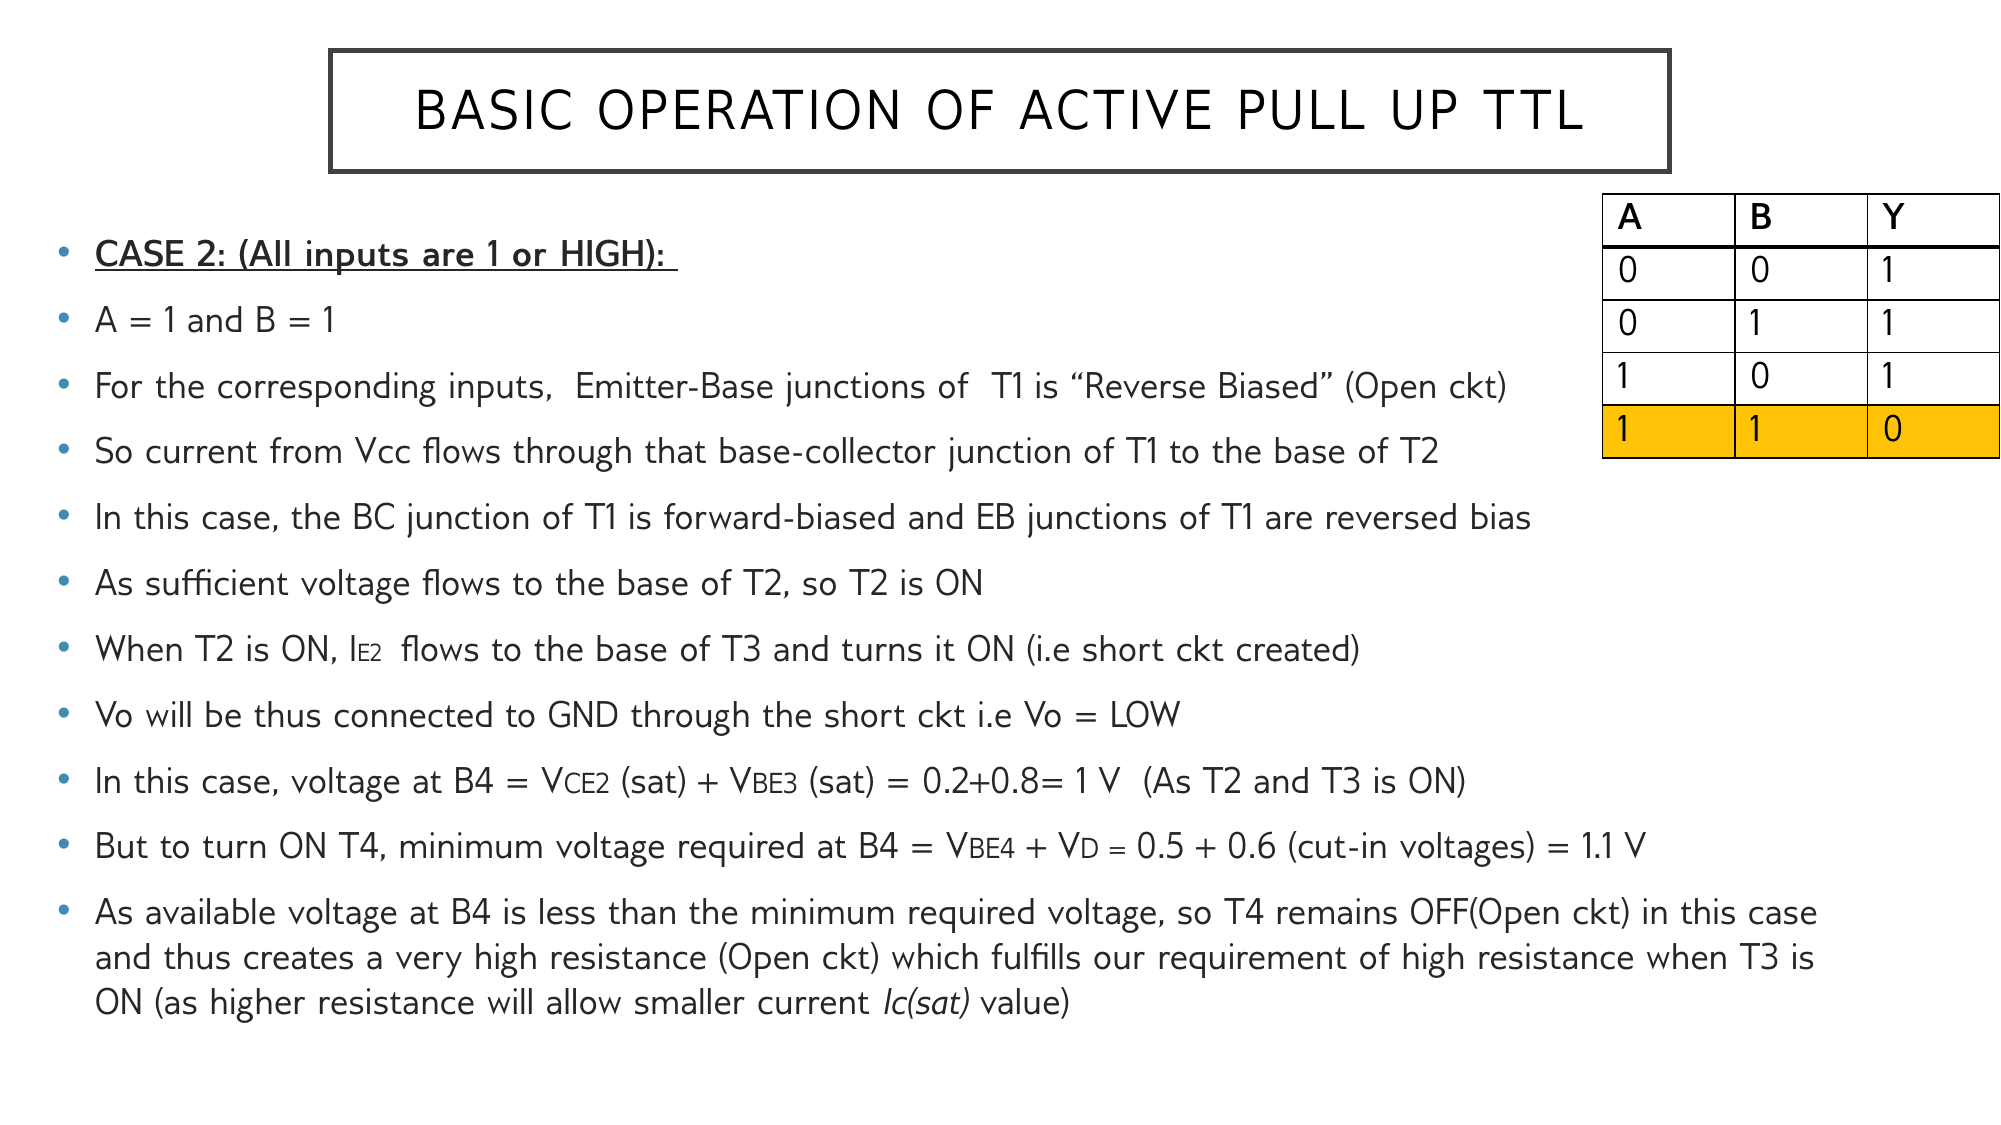

# Basic operation of active pull up TTL
| A | B | Y |
| --- | --- | --- |
| 0 | 0 | 1 |
| 0 | 1 | 1 |
| 1 | 0 | 1 |
| 1 | 1 | 0 |
CASE 2: (All inputs are 1 or HIGH):
A = 1 and B = 1
For the corresponding inputs,  Emitter-Base junctions of  T1 is “Reverse Biased” (Open ckt)
So current from Vcc flows through that base-collector junction of T1 to the base of T2
In this case, the BC junction of T1 is forward-biased and EB junctions of T1 are reversed bias
As sufficient voltage flows to the base of T2, so T2 is ON
When T2 is ON, IE2  flows to the base of T3 and turns it ON (i.e short ckt created)
Vo will be thus connected to GND through the short ckt i.e Vo = LOW
In this case, voltage at B4 = VCE2 (sat) + VBE3 (sat) = 0.2+0.8= 1 V  (As T2 and T3 is ON)
But to turn ON T4, minimum voltage required at B4 = VBE4 + VD = 0.5 + 0.6 (cut-in voltages) = 1.1 V
As available voltage at B4 is less than the minimum required voltage, so T4 remains OFF(Open ckt) in this case and thus creates a very high resistance (Open ckt) which fulfills our requirement of high resistance when T3 is ON (as higher resistance will allow smaller current Ic(sat) value)